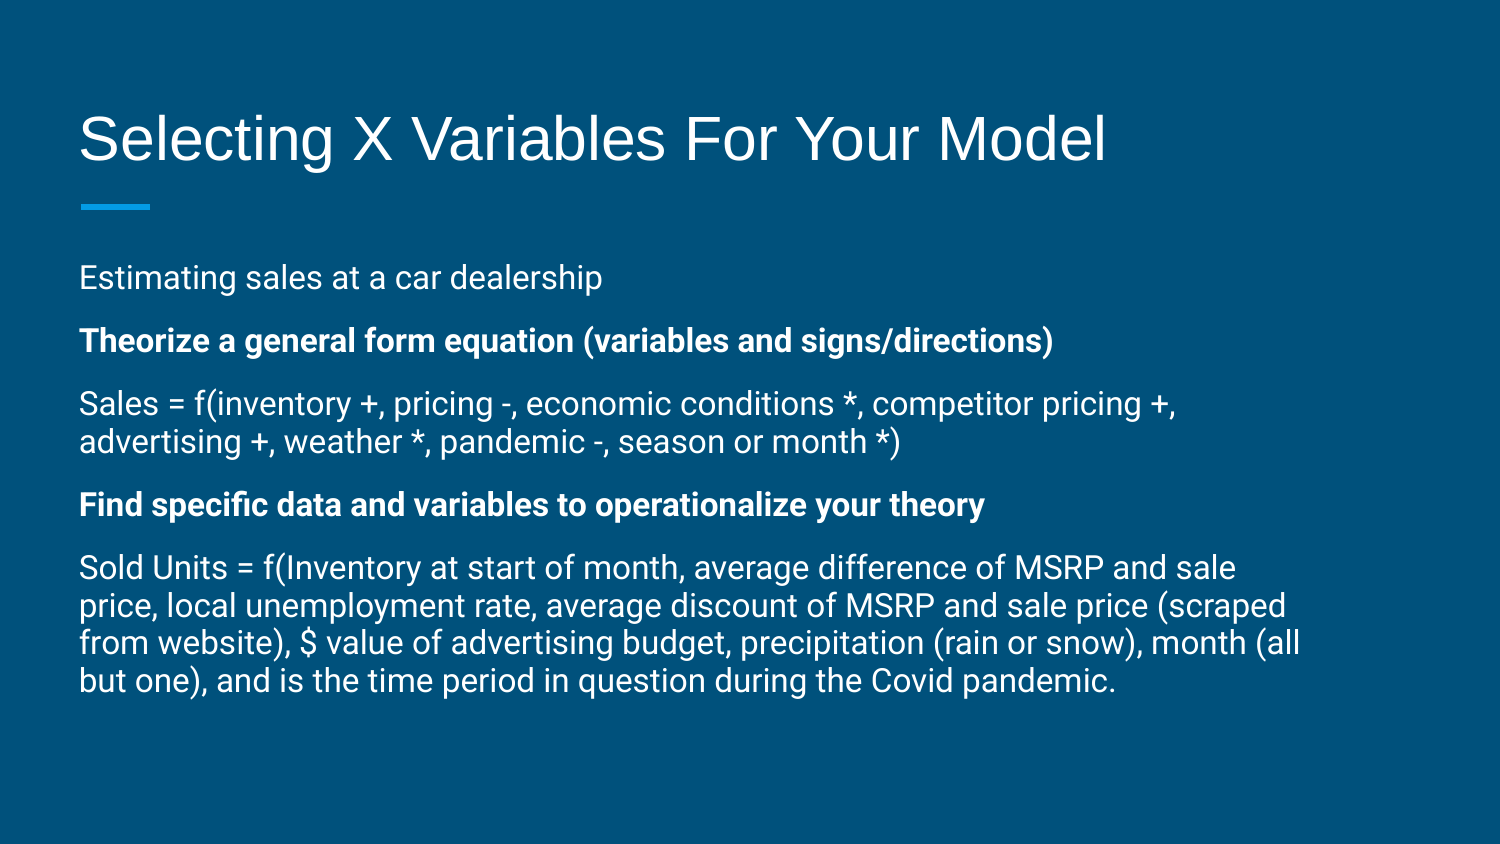

# Selecting X Variables For Your Model
Estimating sales at a car dealership
Theorize a general form equation (variables and signs/directions)
Sales = f(inventory +, pricing -, economic conditions *, competitor pricing +, advertising +, weather *, pandemic -, season or month *)
Find specific data and variables to operationalize your theory
Sold Units = f(Inventory at start of month, average difference of MSRP and sale price, local unemployment rate, average discount of MSRP and sale price (scraped from website), $ value of advertising budget, precipitation (rain or snow), month (all but one), and is the time period in question during the Covid pandemic.